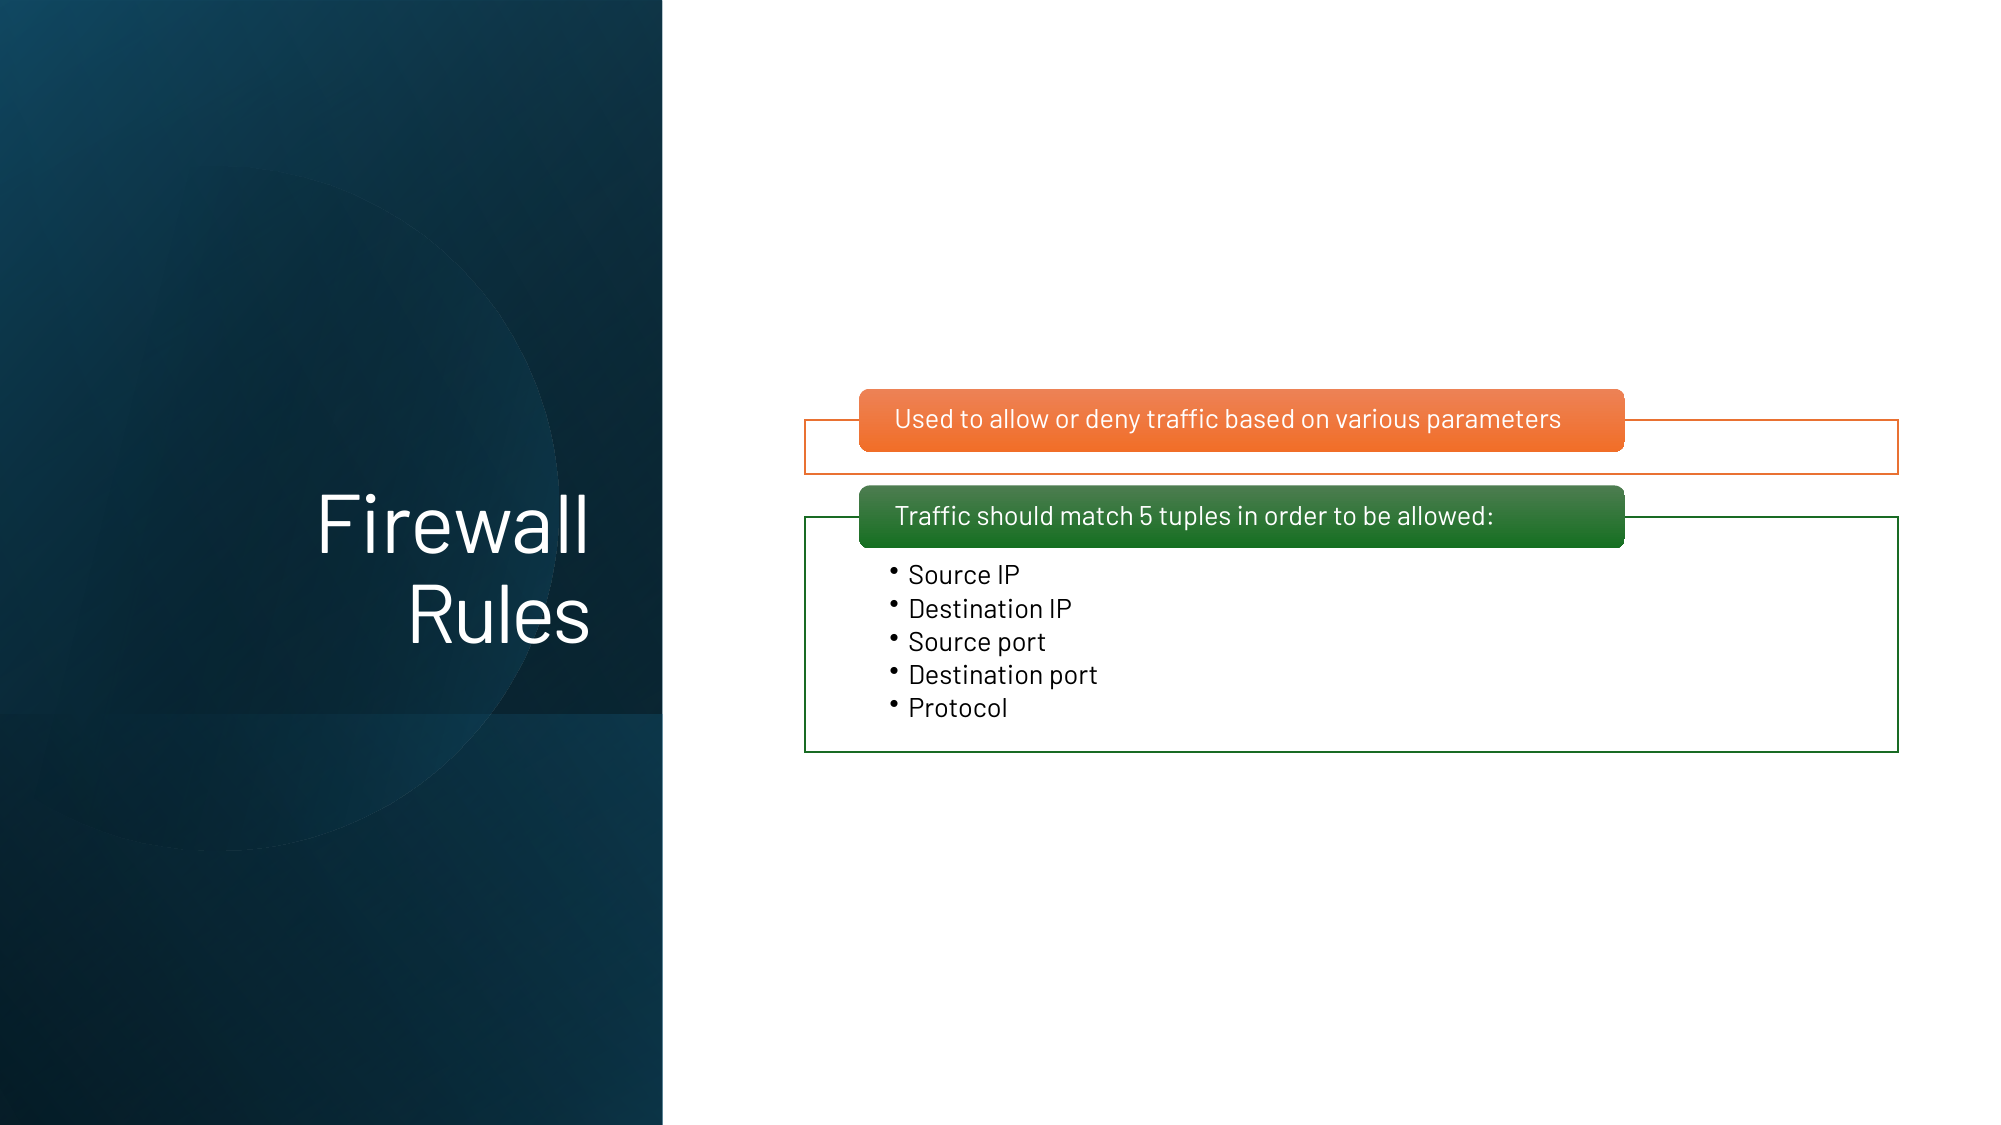

Used to allow or deny traffic based on various parameters
Source IP
Destination IP
Source port
Destination port
Protocol
Traffic should match 5 tuples in order to be allowed:

# Firewall Rules